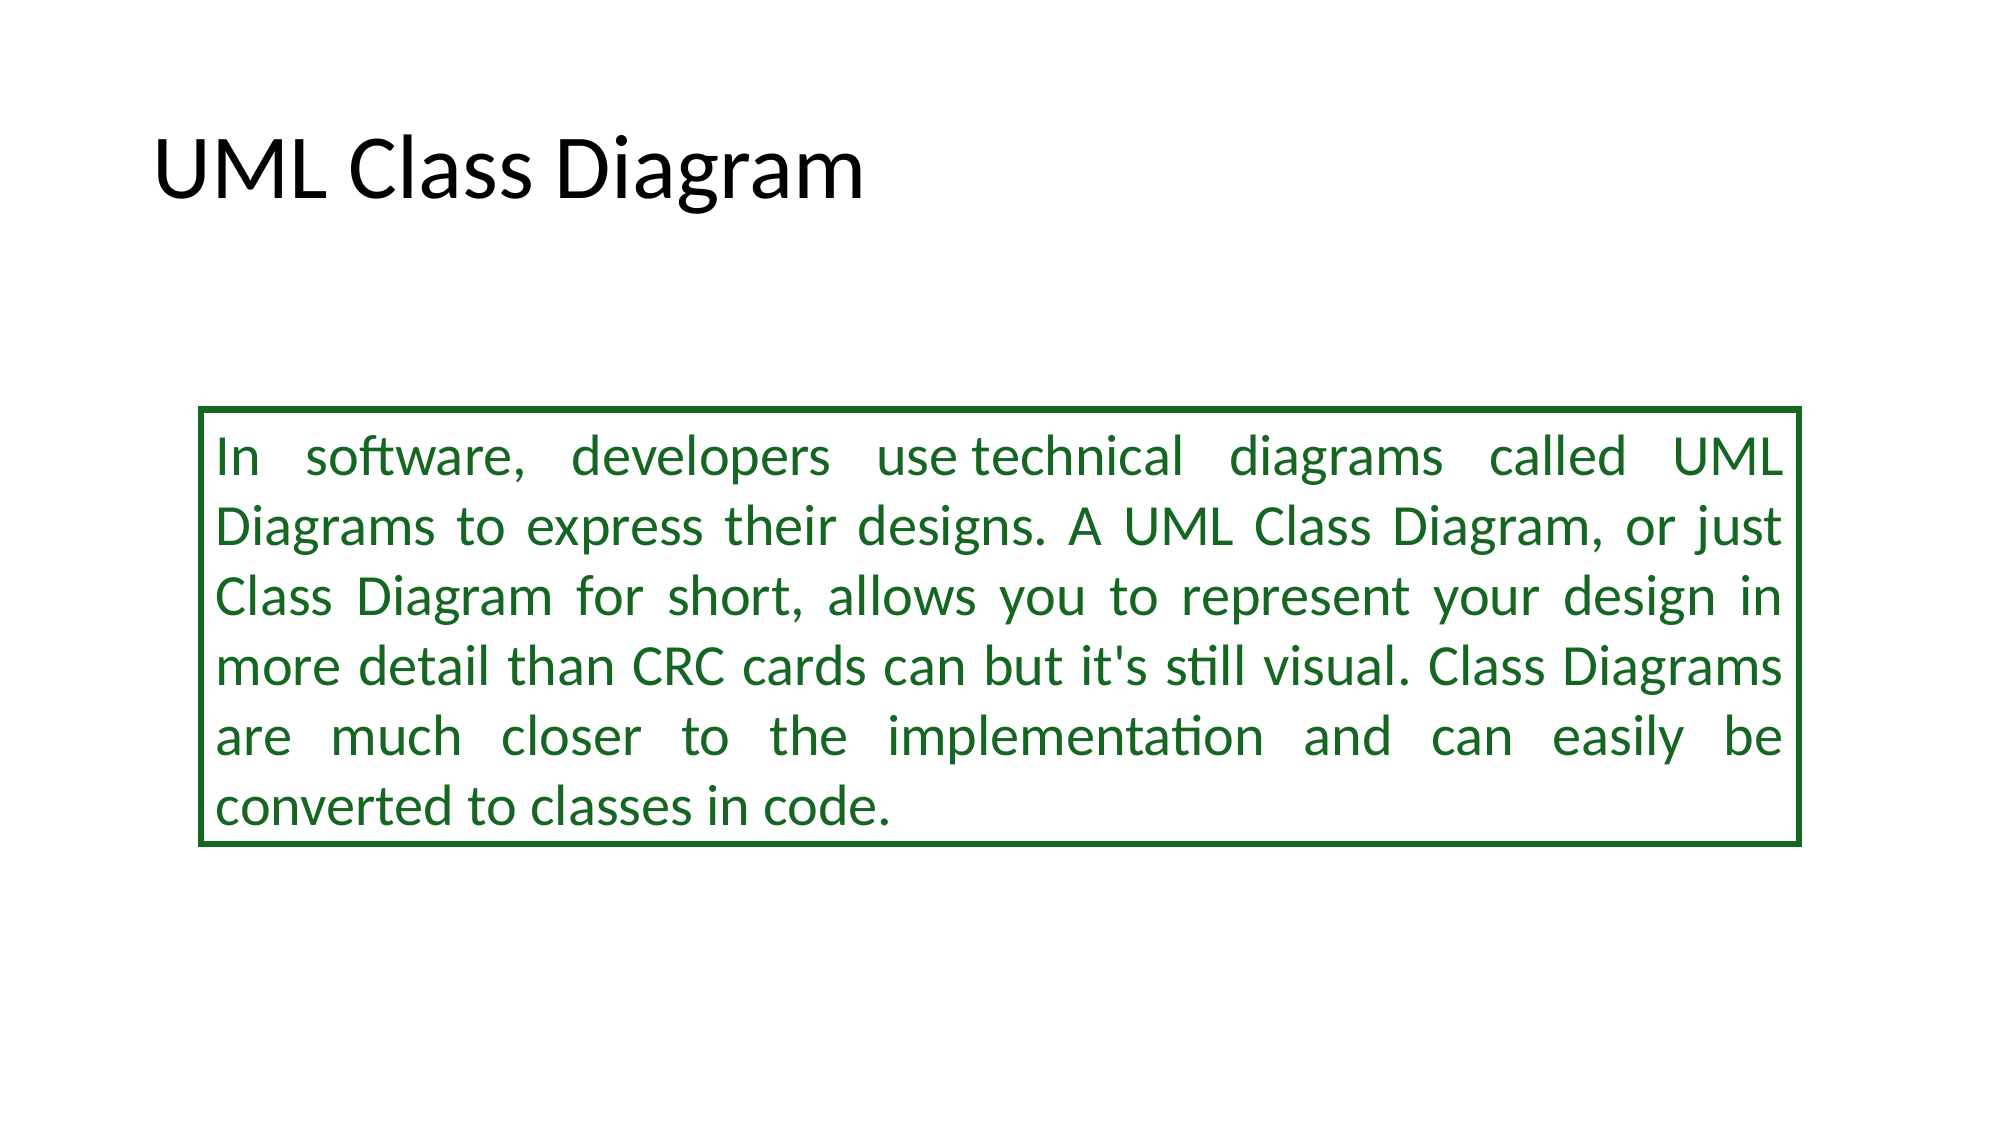

# UML Class Diagram
In software, developers use technical diagrams called UML Diagrams to express their designs. A UML Class Diagram, or just Class Diagram for short, allows you to represent your design in more detail than CRC cards can but it's still visual. Class Diagrams are much closer to the implementation and can easily be converted to classes in code.